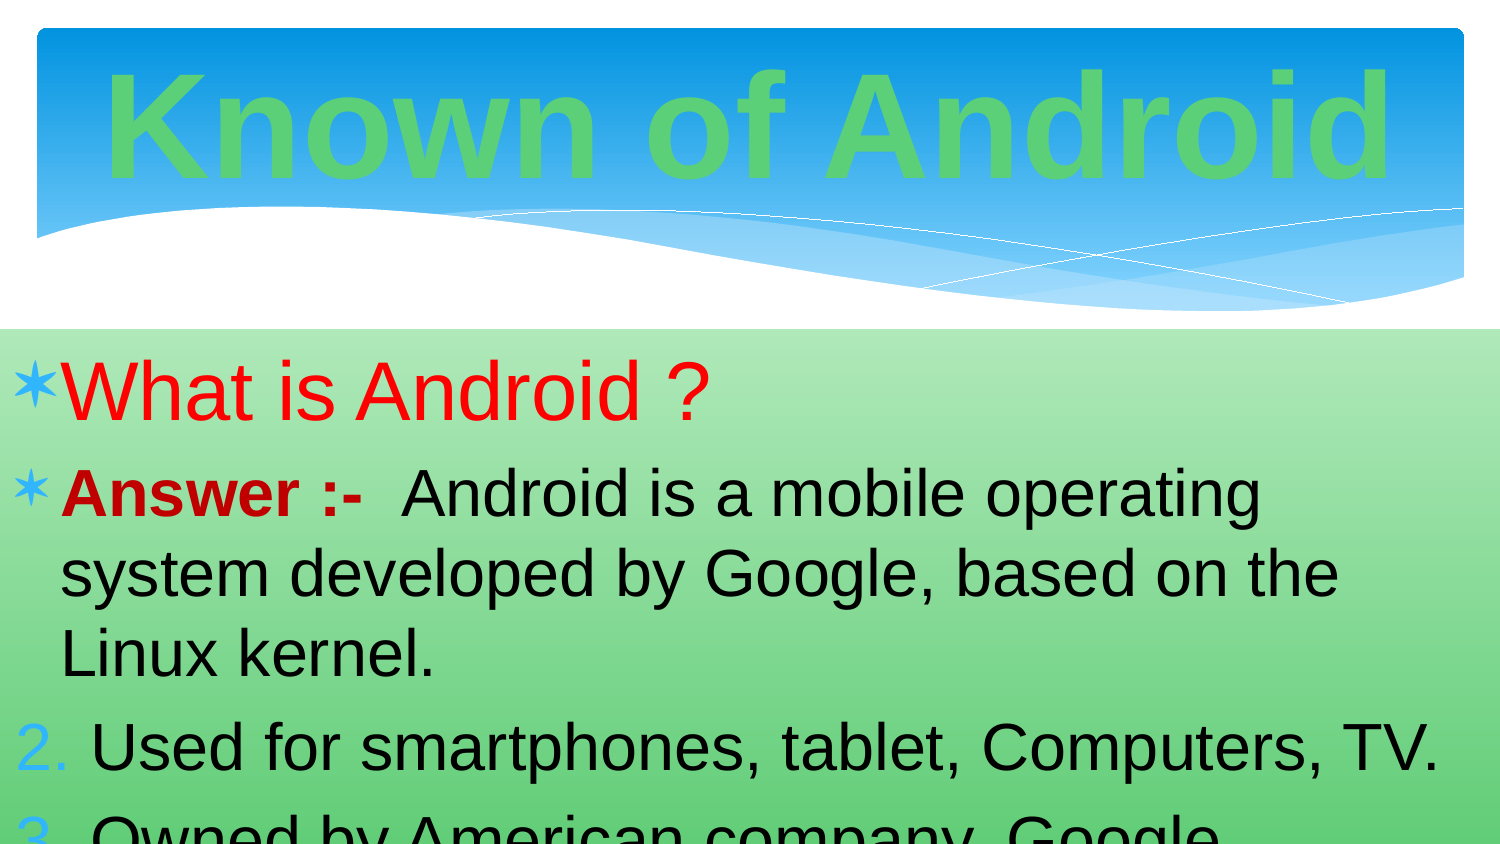

# Known of Android
What is Android ?
Answer :-  Android is a mobile operating system developed by Google, based on the Linux kernel.
Used for smartphones, tablet, Computers, TV.
Owned by American company, Google.